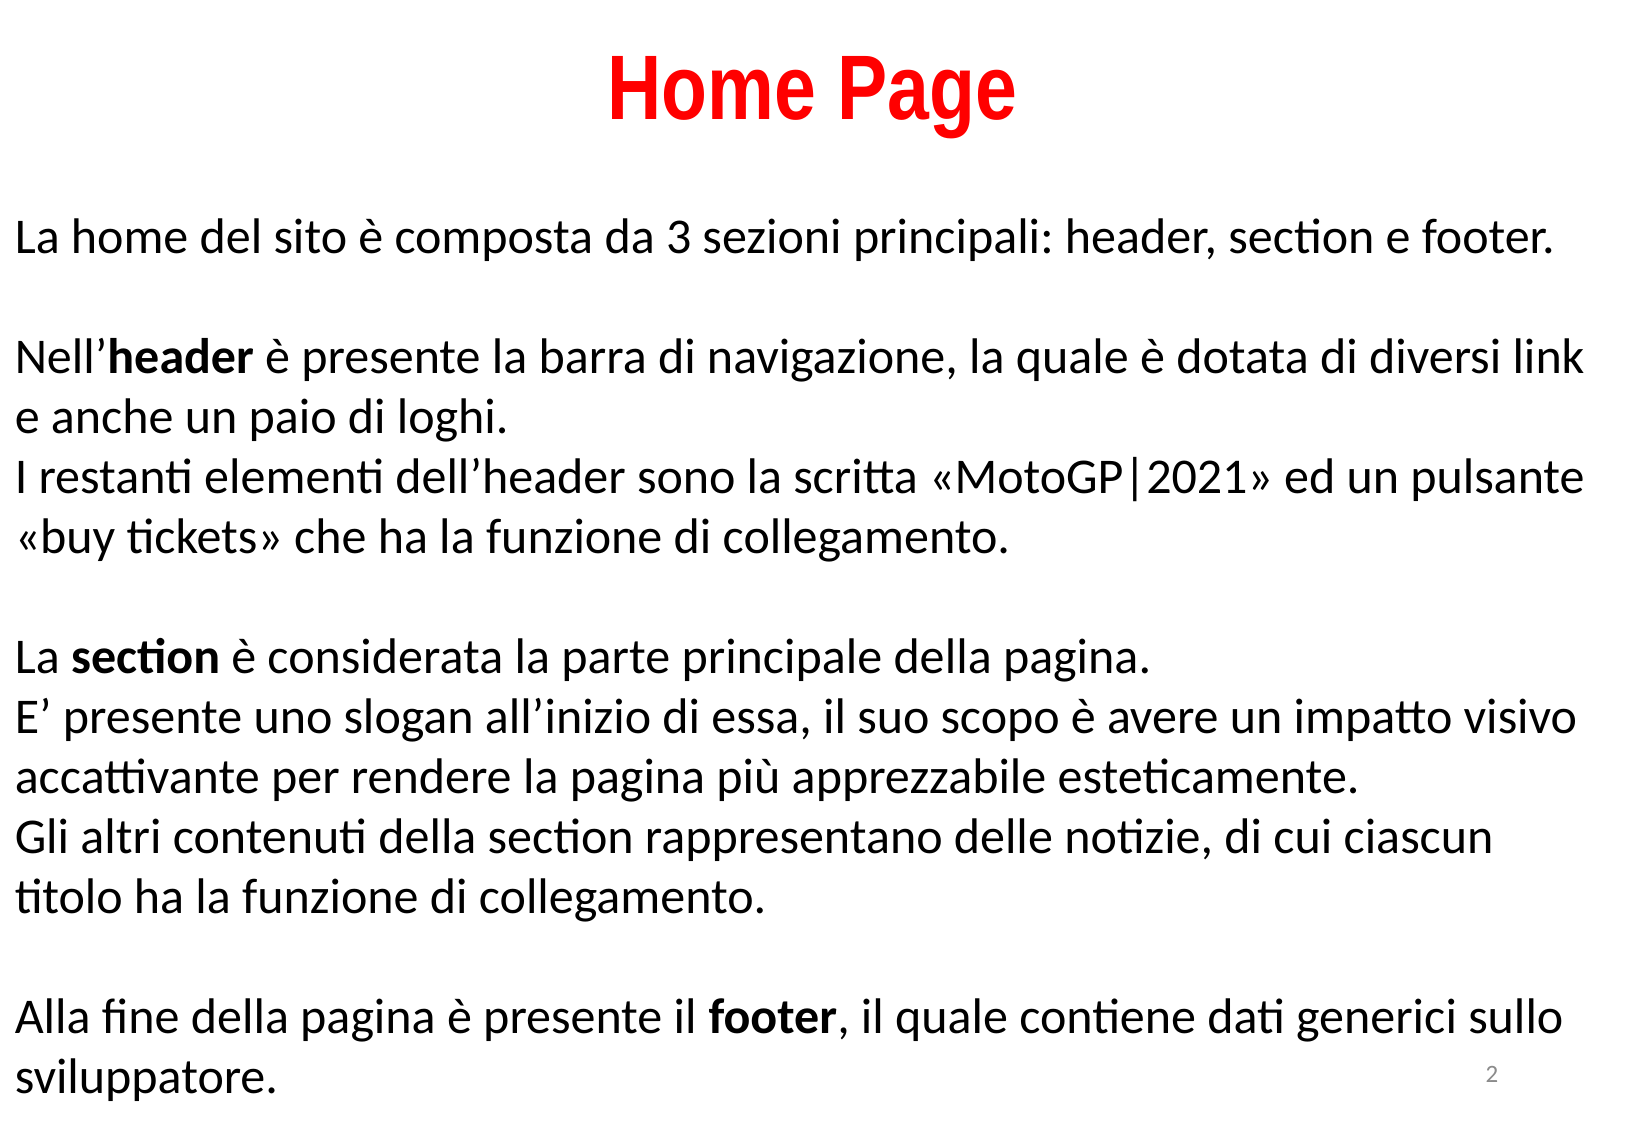

# Home Page
La home del sito è composta da 3 sezioni principali: header, section e footer.

Nell’header è presente la barra di navigazione, la quale è dotata di diversi link e anche un paio di loghi.
I restanti elementi dell’header sono la scritta «MotoGP|2021» ed un pulsante «buy tickets» che ha la funzione di collegamento.

La section è considerata la parte principale della pagina.
E’ presente uno slogan all’inizio di essa, il suo scopo è avere un impatto visivo accattivante per rendere la pagina più apprezzabile esteticamente.
Gli altri contenuti della section rappresentano delle notizie, di cui ciascun titolo ha la funzione di collegamento.

Alla fine della pagina è presente il footer, il quale contiene dati generici sullo sviluppatore.

2